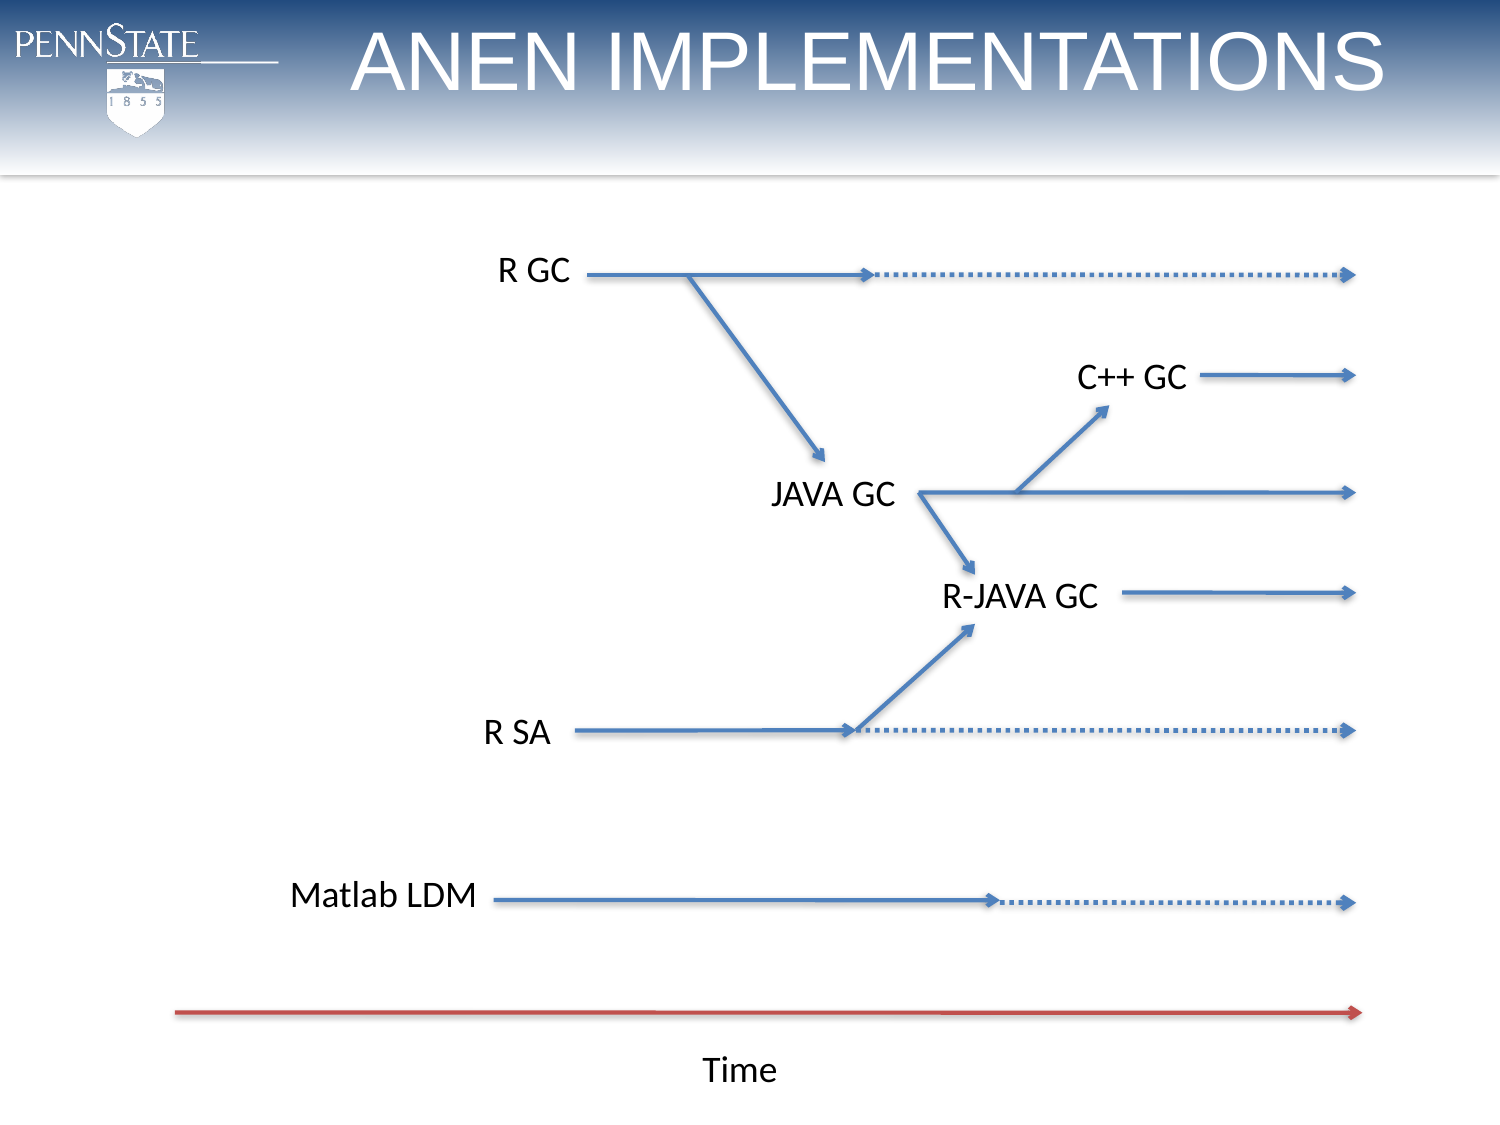

# AnEn Implementations
            R GC
C++ GC
JAVA GC
R-JAVA GC
R SA
Matlab LDM
Time